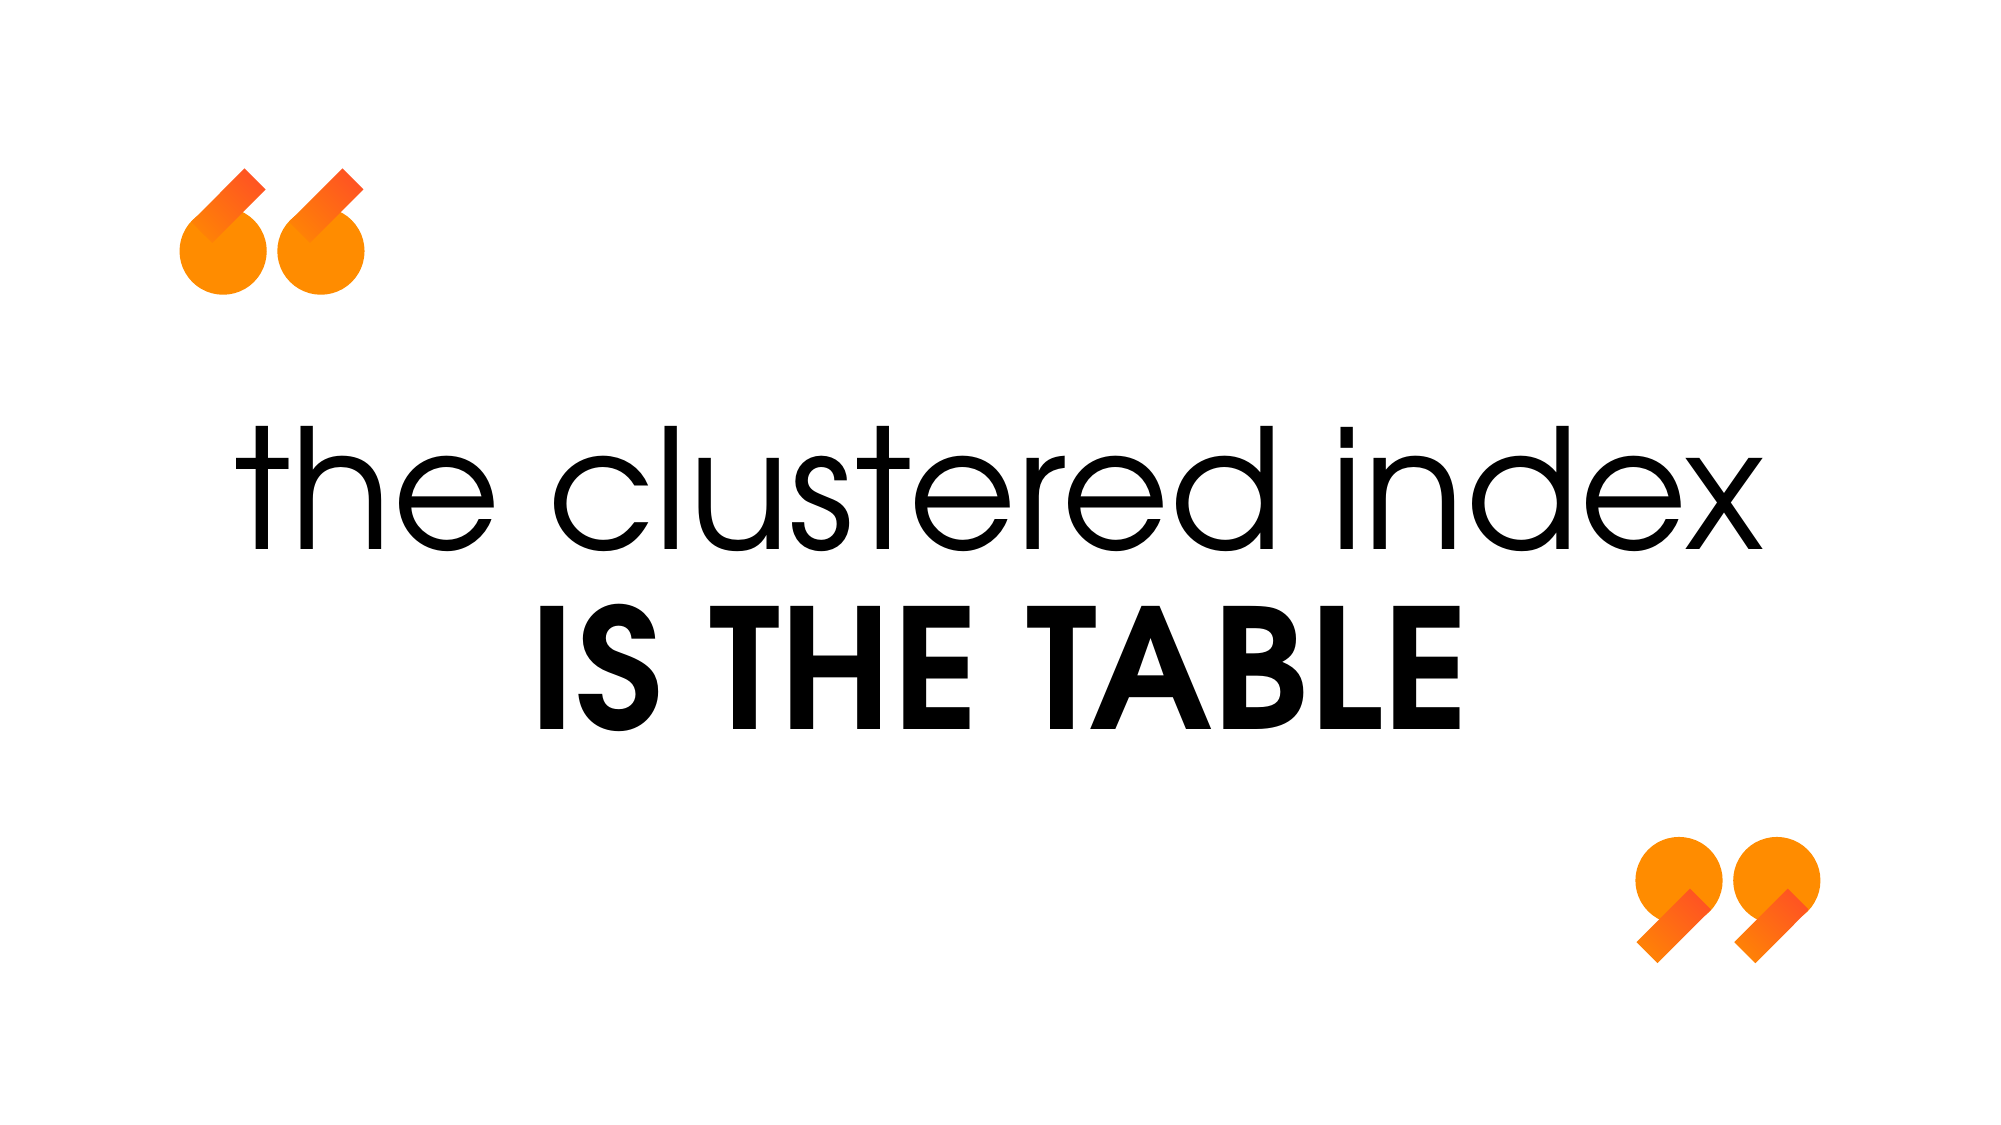

# the clustered index IS THE TABLE